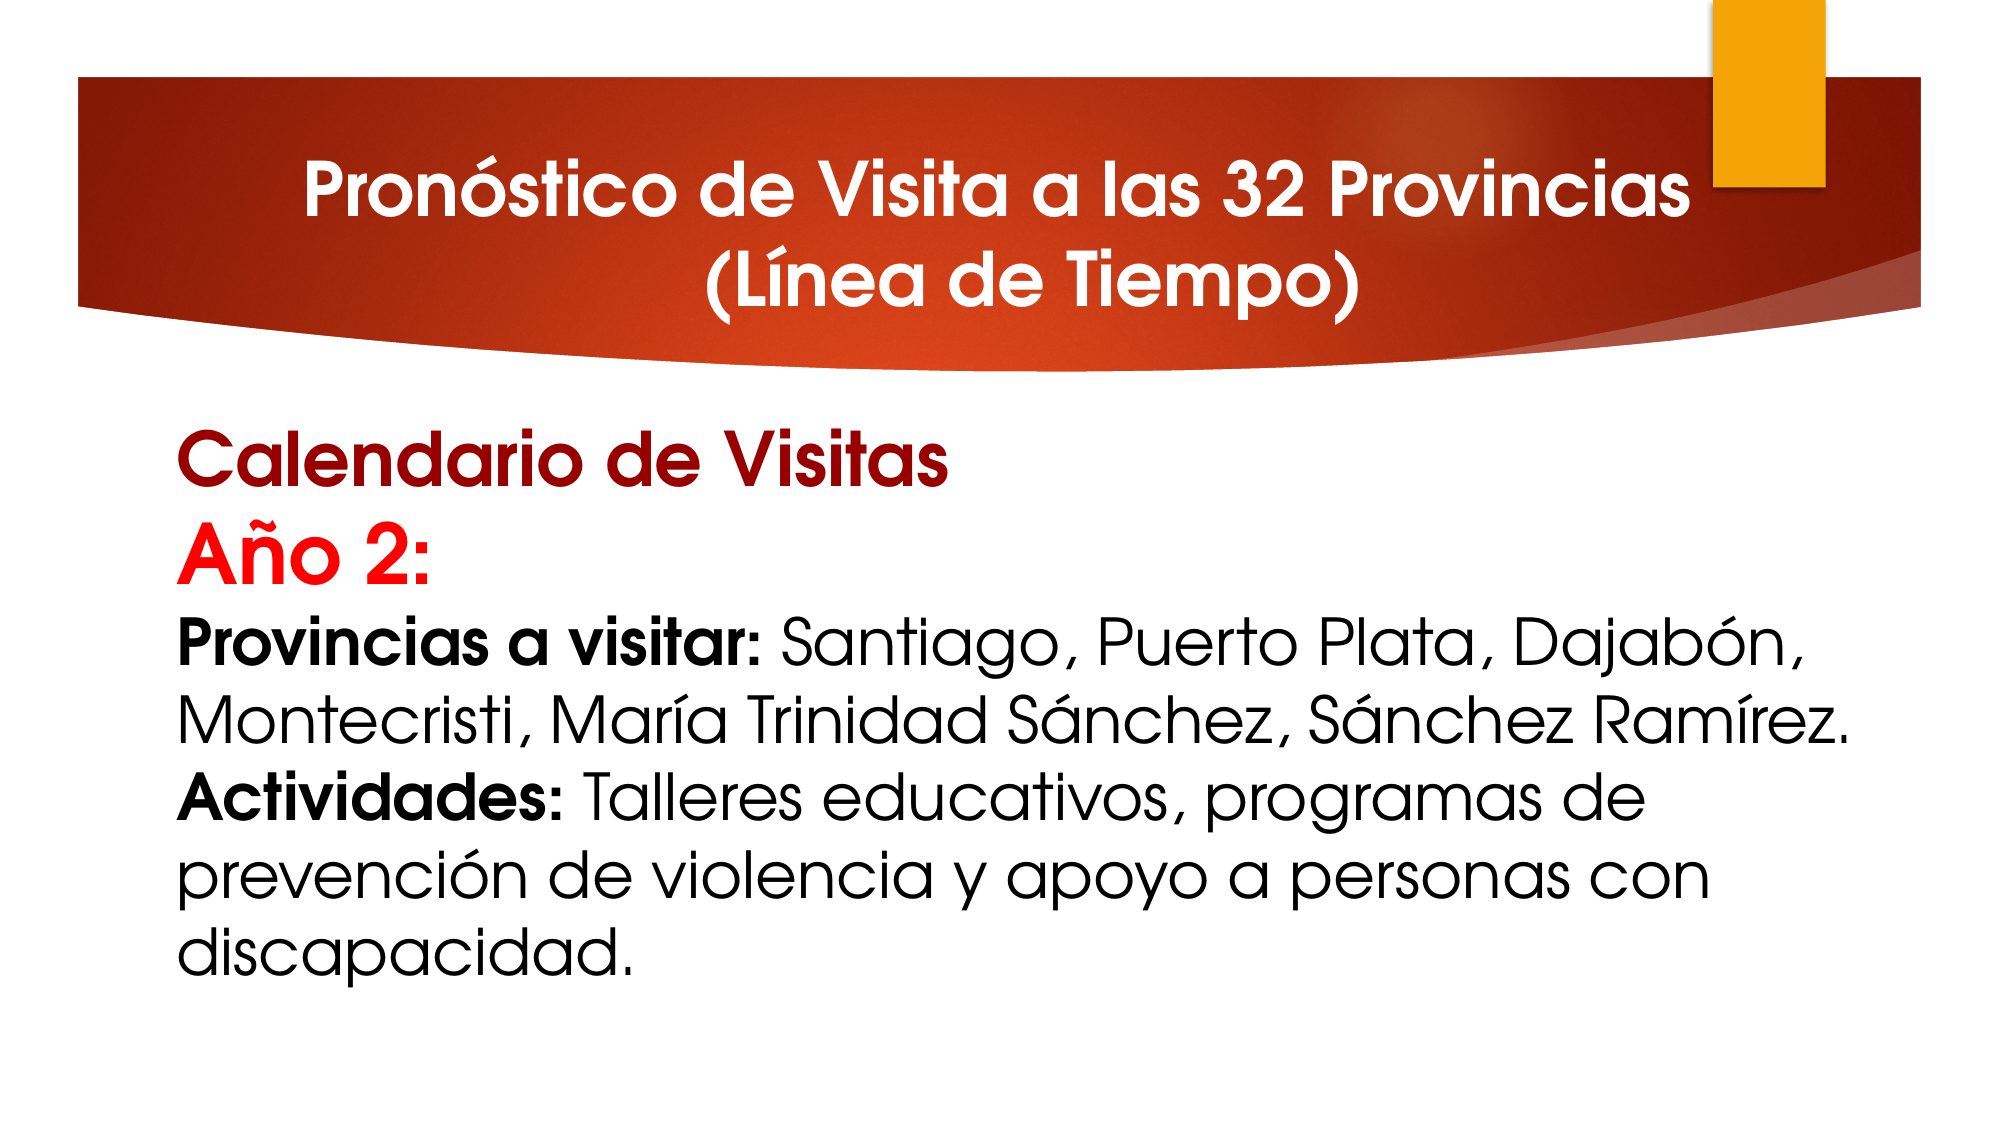

# Pronóstico de Visita a las 32 Provincias
                         (Línea de Tiempo)

Calendario de Visitas
Año 2:
Provincias a visitar: Santiago, Puerto Plata, Dajabón, Montecristi, María Trinidad Sánchez, Sánchez Ramírez.
Actividades: Talleres educativos, programas de prevención de violencia y apoyo a personas con discapacidad.